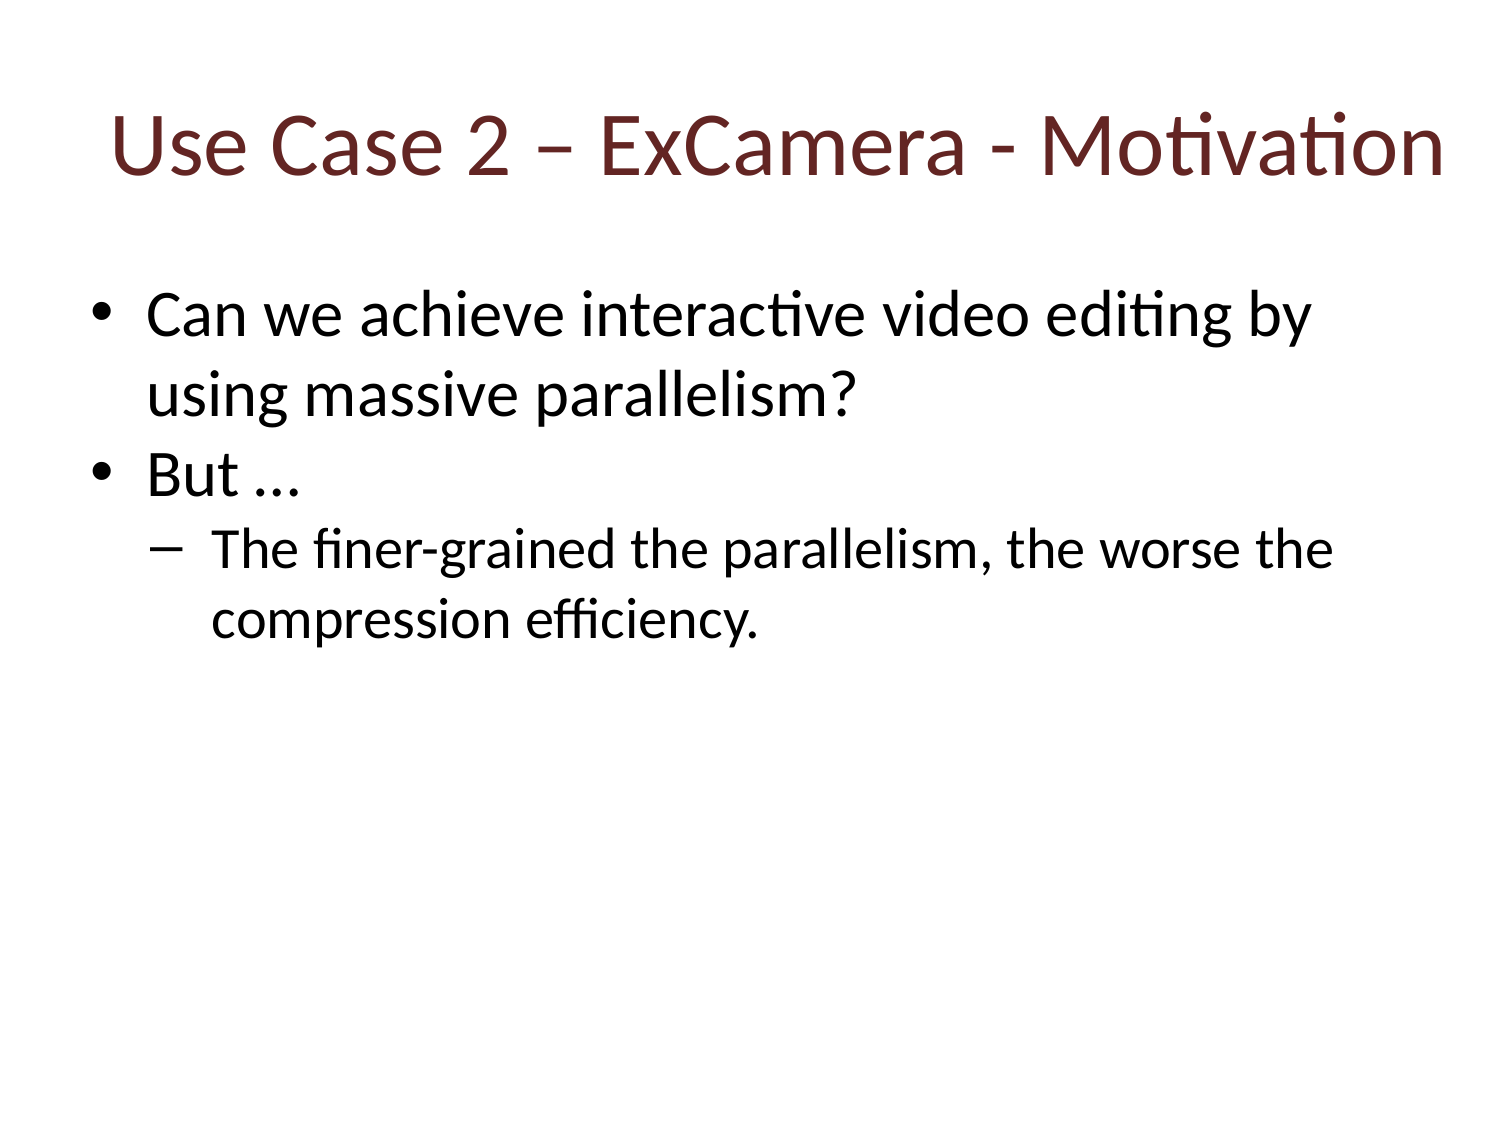

# Use Case 2 – ExCamera - Motivation
Can we achieve interactive video editing by using massive parallelism?
But …
The finer-grained the parallelism, the worse the compression efficiency.